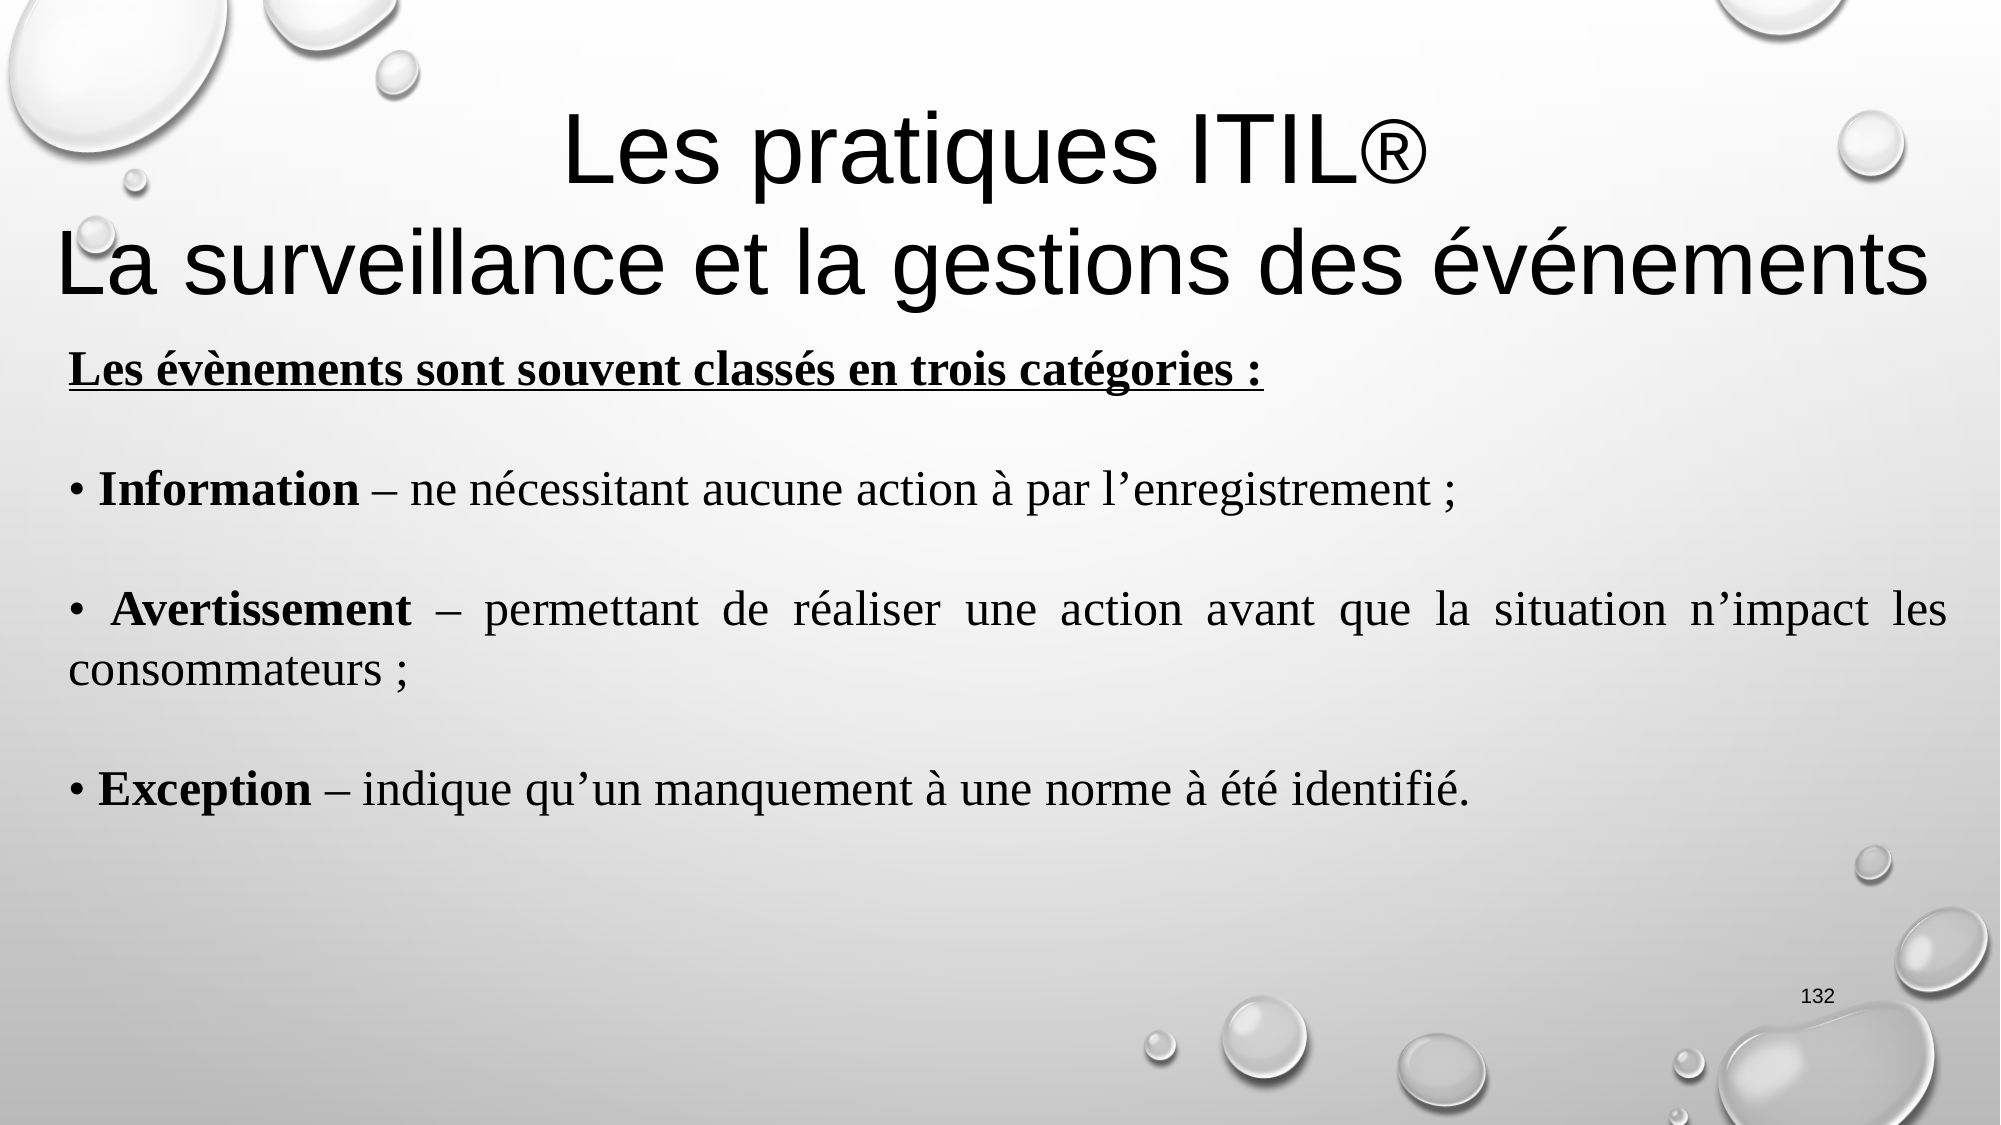

Les pratiques ITIL®
La surveillance et la gestions des événements
Les évènements sont souvent classés en trois catégories :

• Information – ne nécessitant aucune action à par l’enregistrement ;

• Avertissement – permettant de réaliser une action avant que la situation n’impact les consommateurs ;

• Exception – indique qu’un manquement à une norme à été identifié.
132